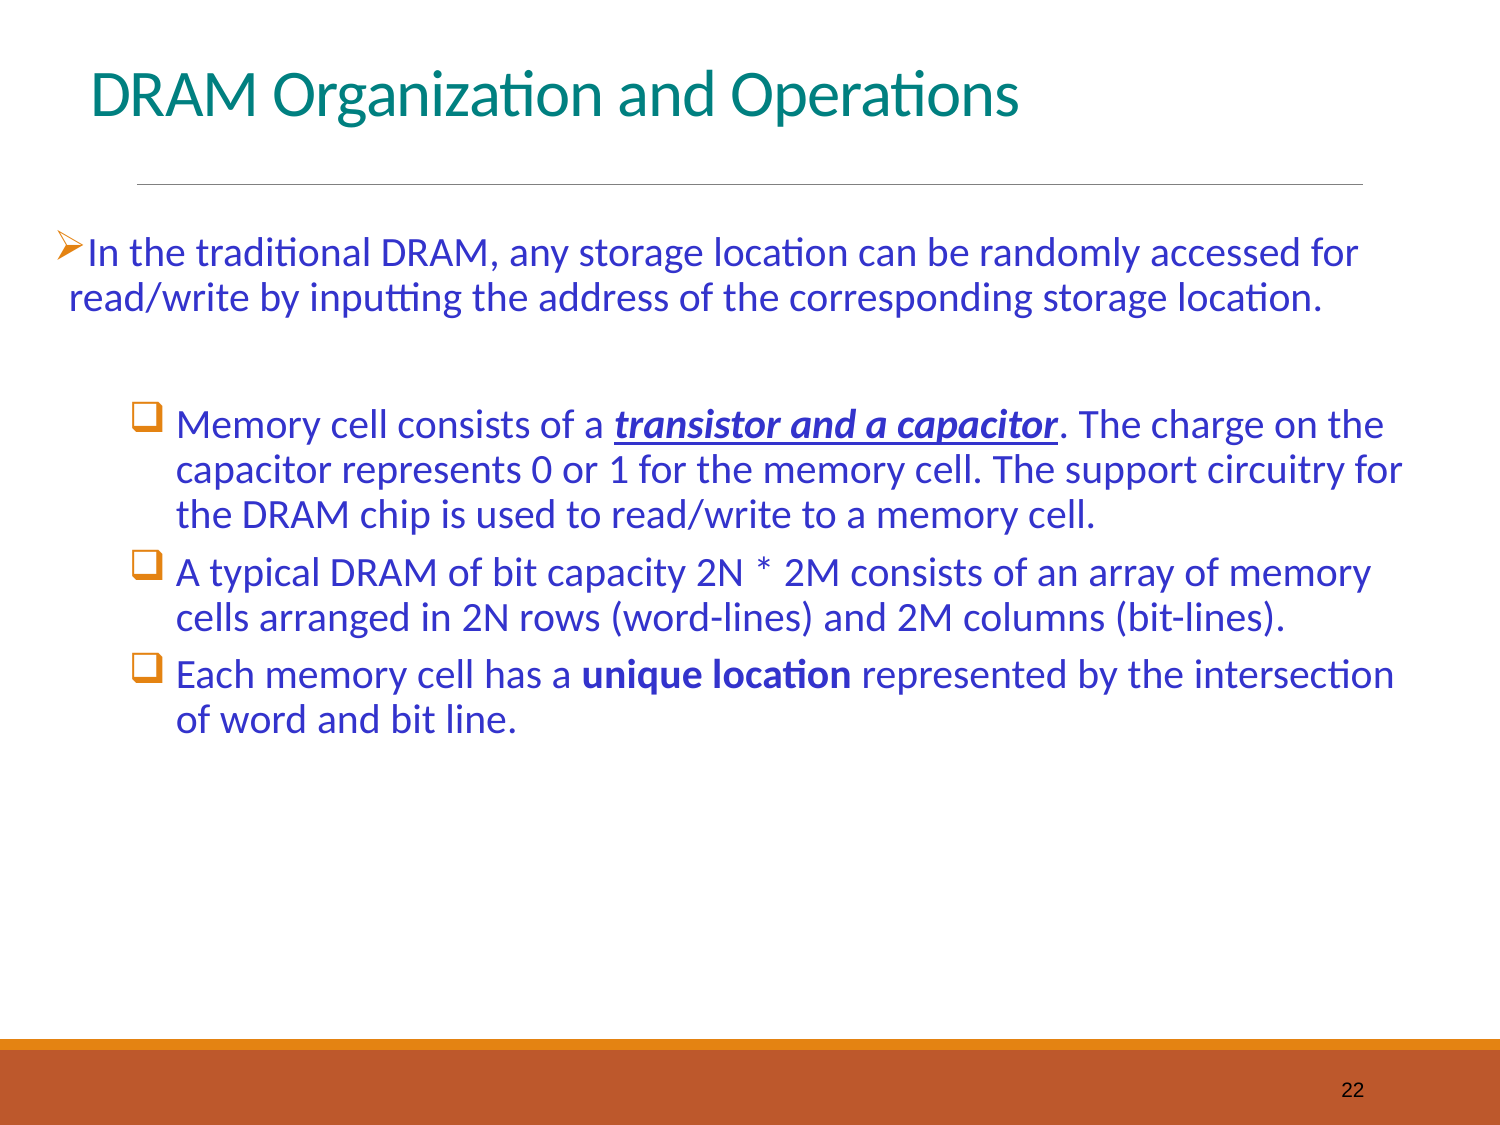

# DRAM Organization and Operations
In the traditional DRAM, any storage location can be randomly accessed for read/write by inputting the address of the corresponding storage location.

Memory cell consists of a transistor and a capacitor. The charge on the capacitor represents 0 or 1 for the memory cell. The support circuitry for the DRAM chip is used to read/write to a memory cell.
A typical DRAM of bit capacity 2N * 2M consists of an array of memory cells arranged in 2N rows (word-lines) and 2M columns (bit-lines).
Each memory cell has a unique location represented by the intersection of word and bit line.

22